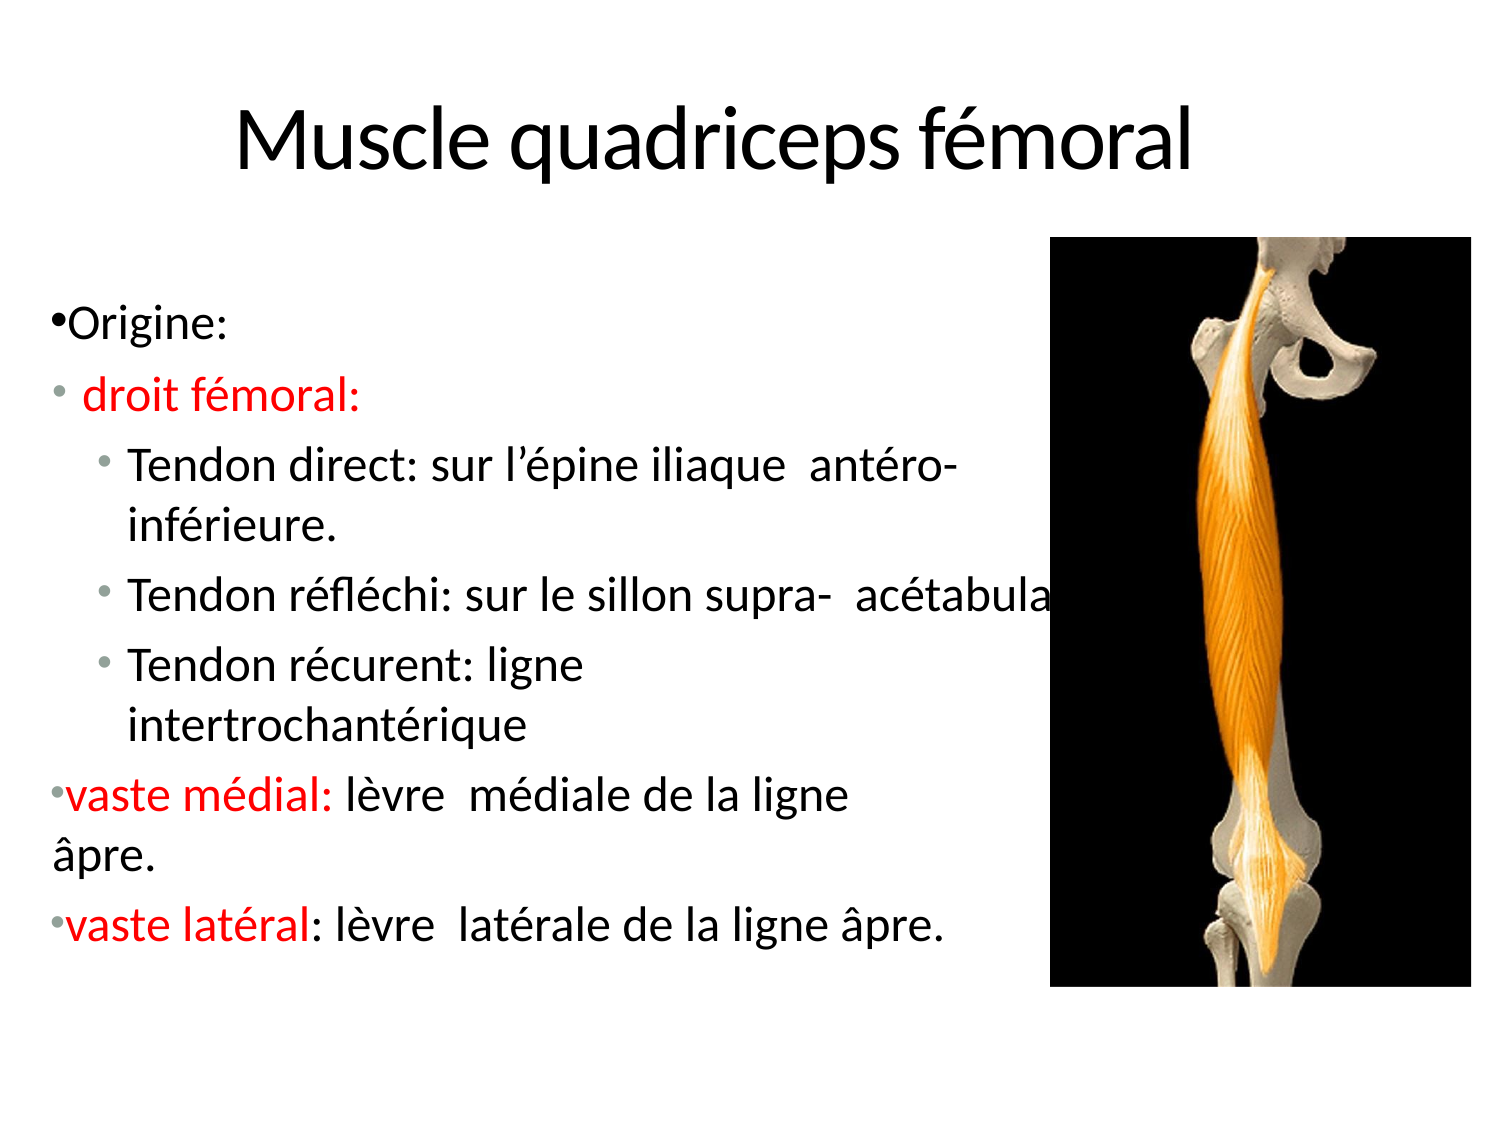

# Muscle quadriceps fémoral

Origine:
droit fémoral:
Tendon direct: sur l’épine iliaque  antéro-inférieure.
Tendon réfléchi: sur le sillon supra-  acétabulaire.
Tendon récurent: ligne  intertrochantérique
vaste médial: lèvre  médiale de la ligne âpre.
vaste latéral: lèvre  latérale de la ligne âpre.